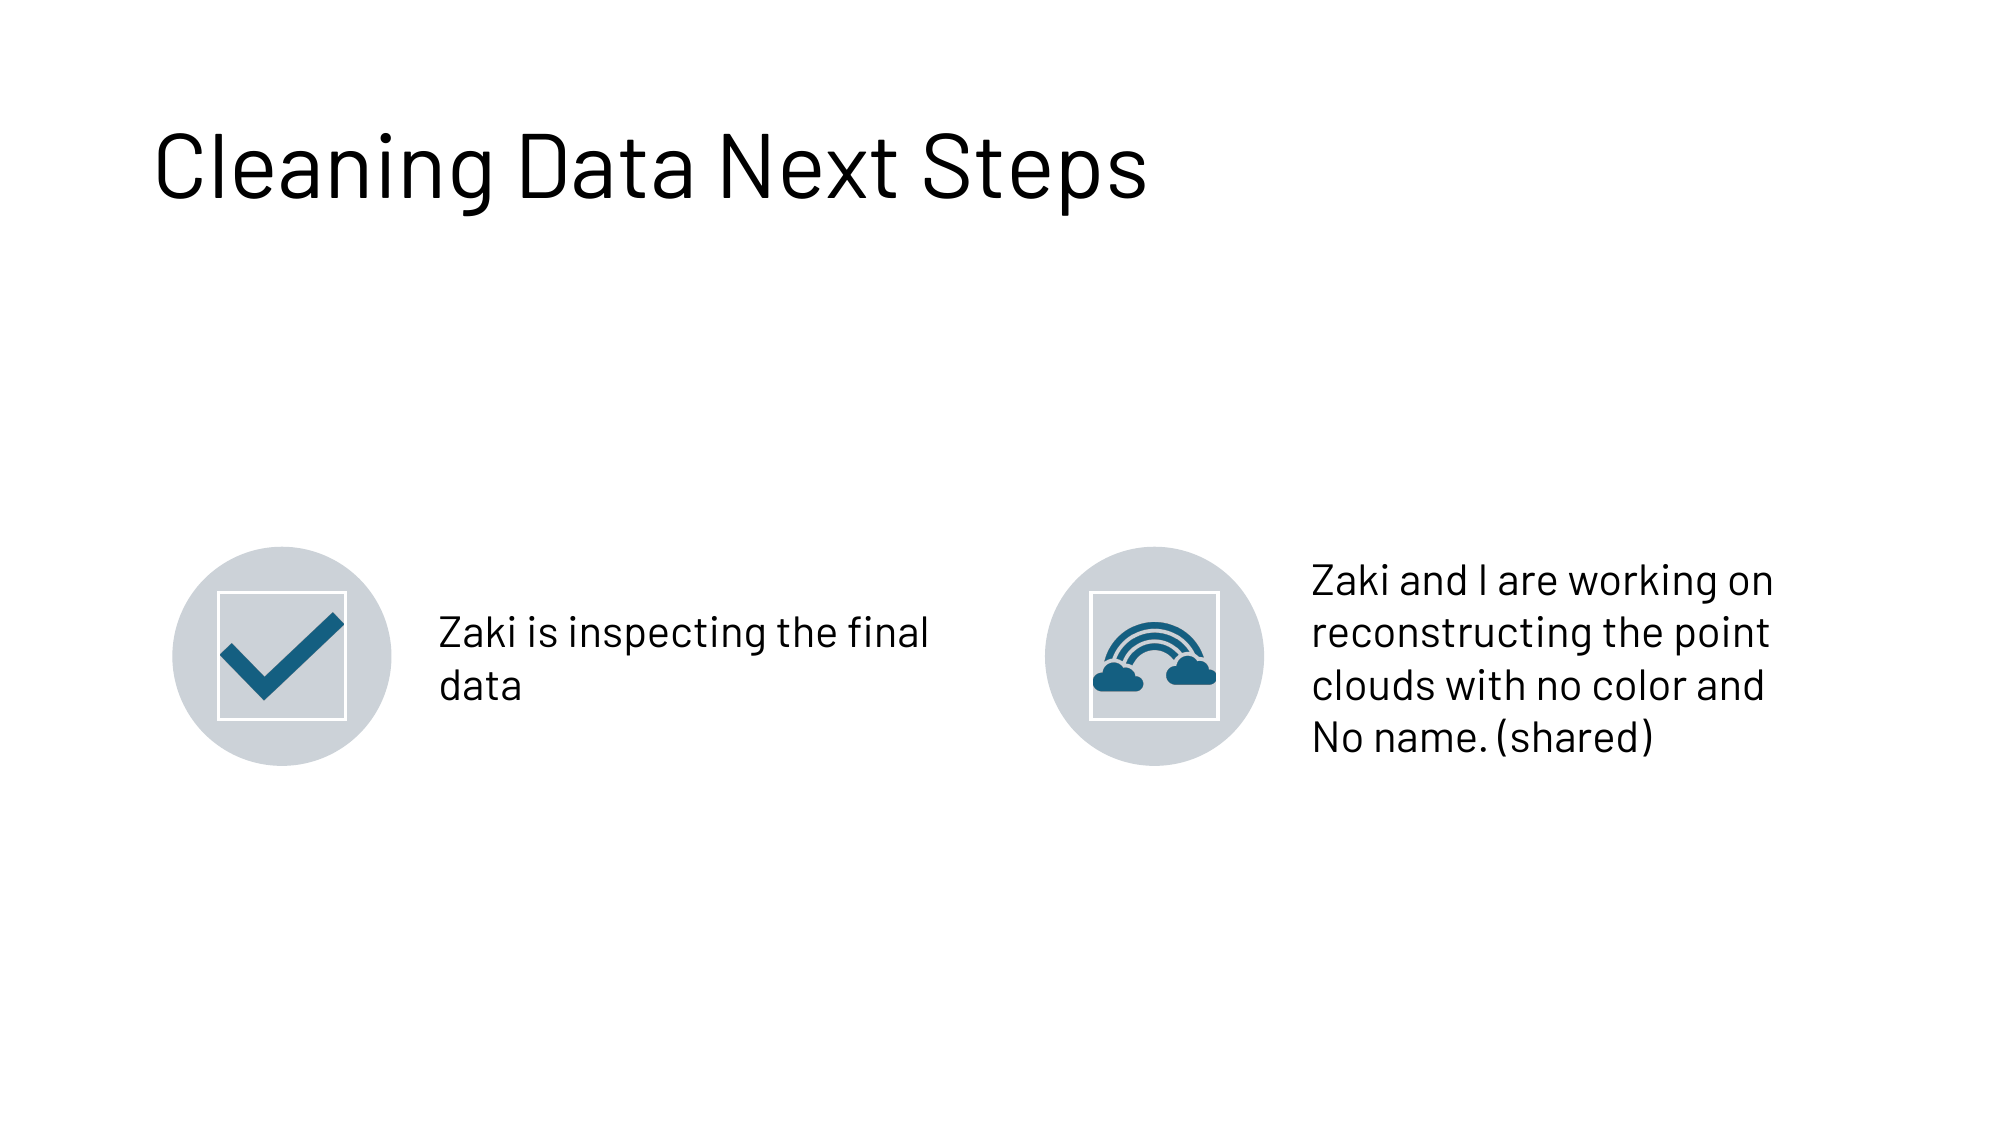

# Cleaning Data Next Steps
Zaki is inspecting the final data
Zaki and I are working on reconstructing the point clouds with no color and No name. (shared)